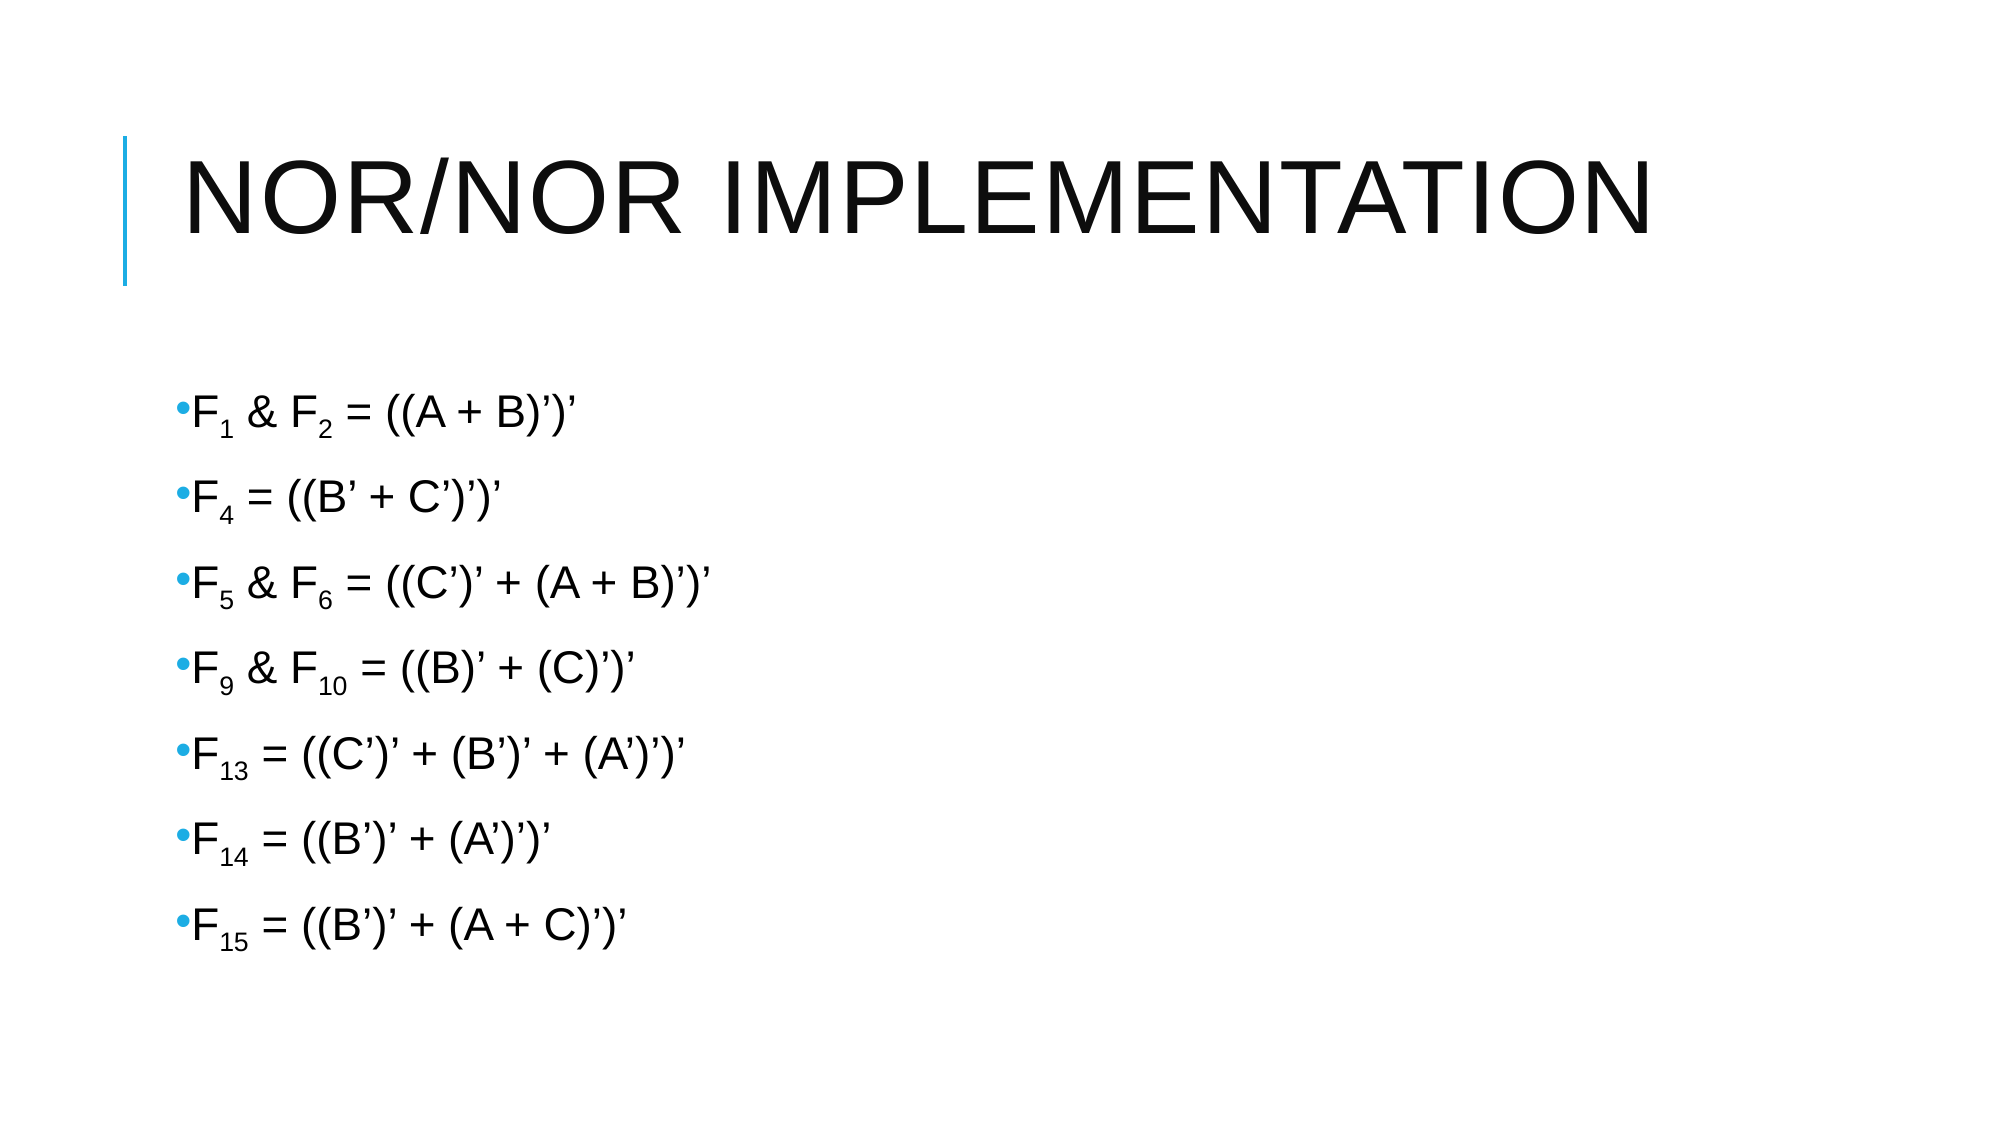

# NOR/NOR Implementation
F1 & F2 = ((A + B)’)’
F4 = ((B’ + C’)’)’
F5 & F6 = ((C’)’ + (A + B)’)’
F9 & F10 = ((B)’ + (C)’)’
F13 = ((C’)’ + (B’)’ + (A’)’)’
F14 = ((B’)’ + (A’)’)’
F15 = ((B’)’ + (A + C)’)’